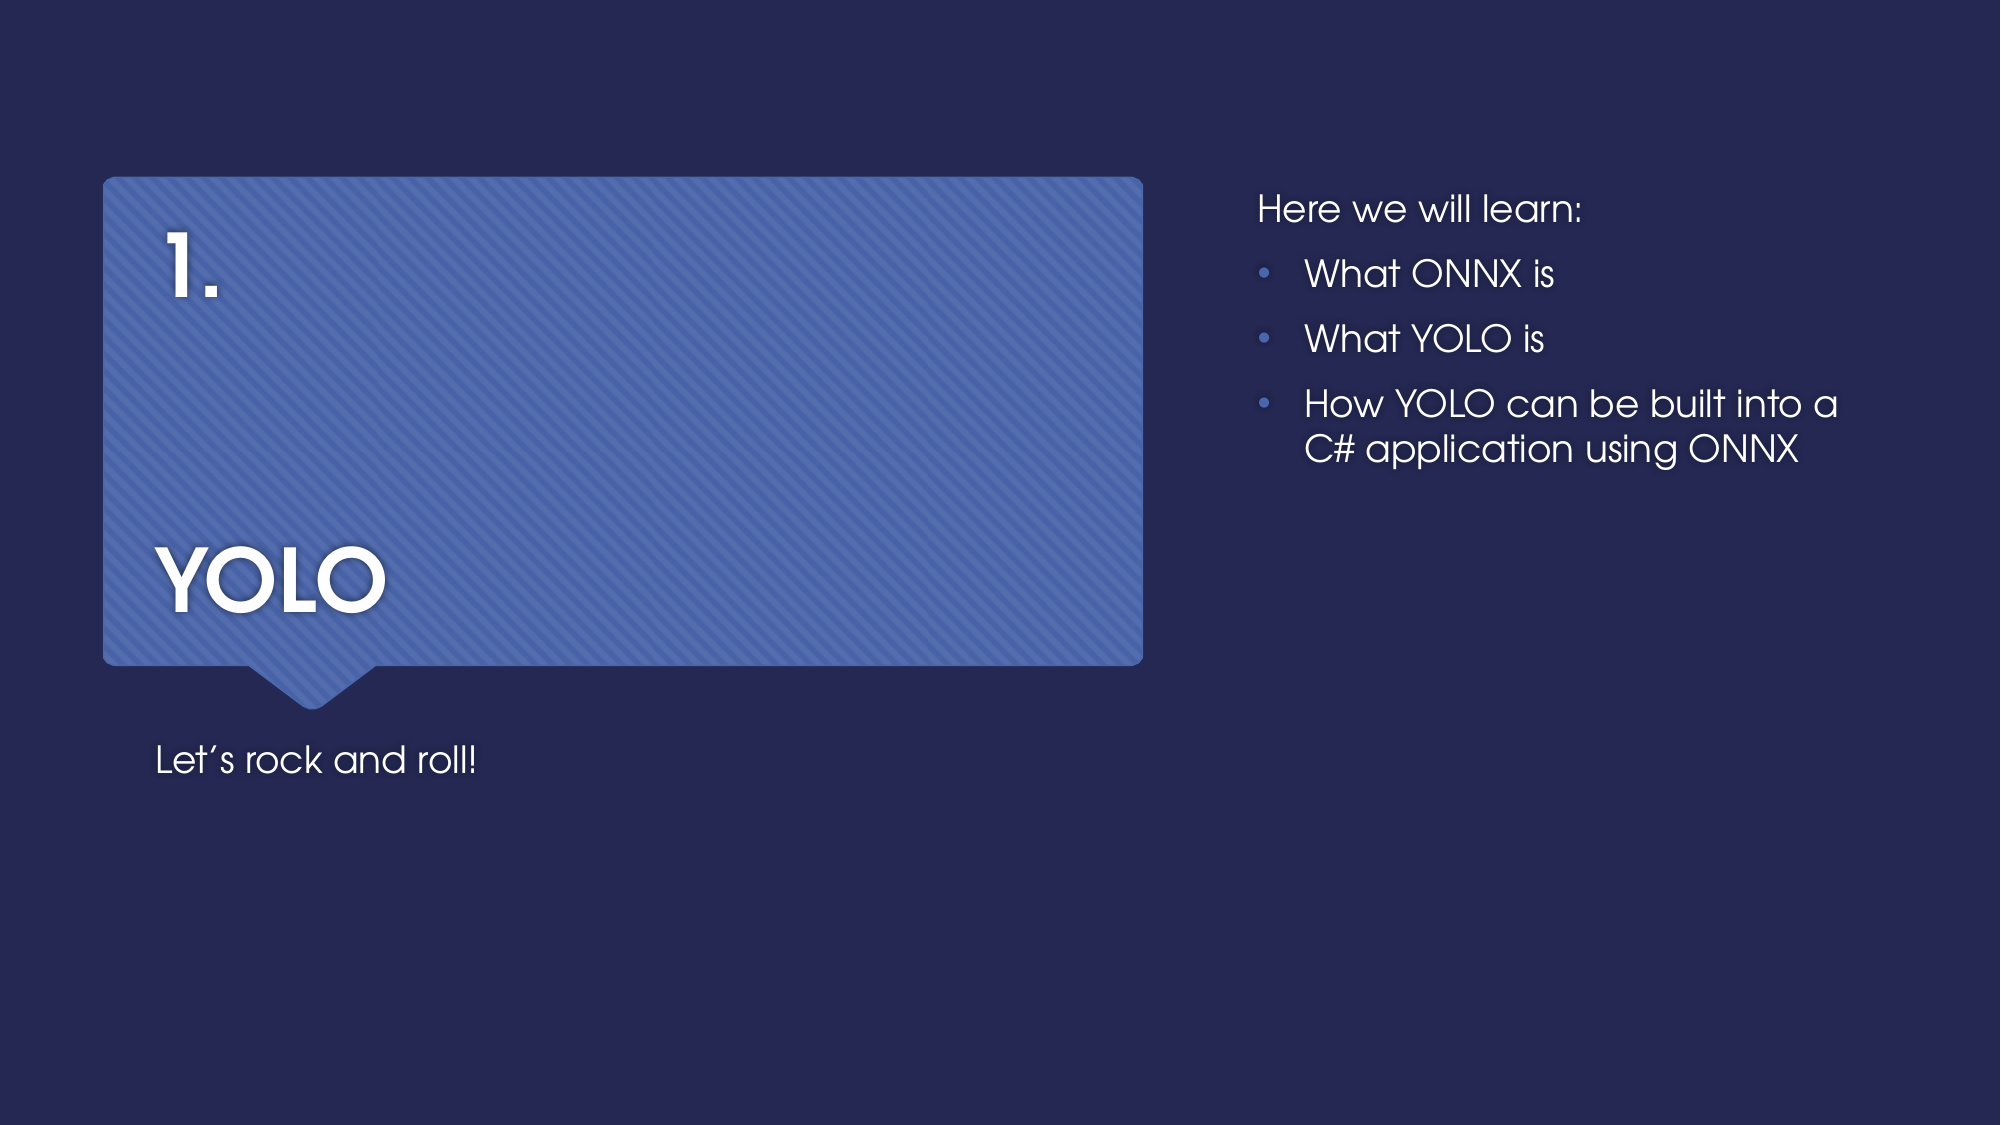

Here we will learn:
What ONNX is
What YOLO is
How YOLO can be built into a C# application using ONNX
# 1. YOLO
Let’s rock and roll!